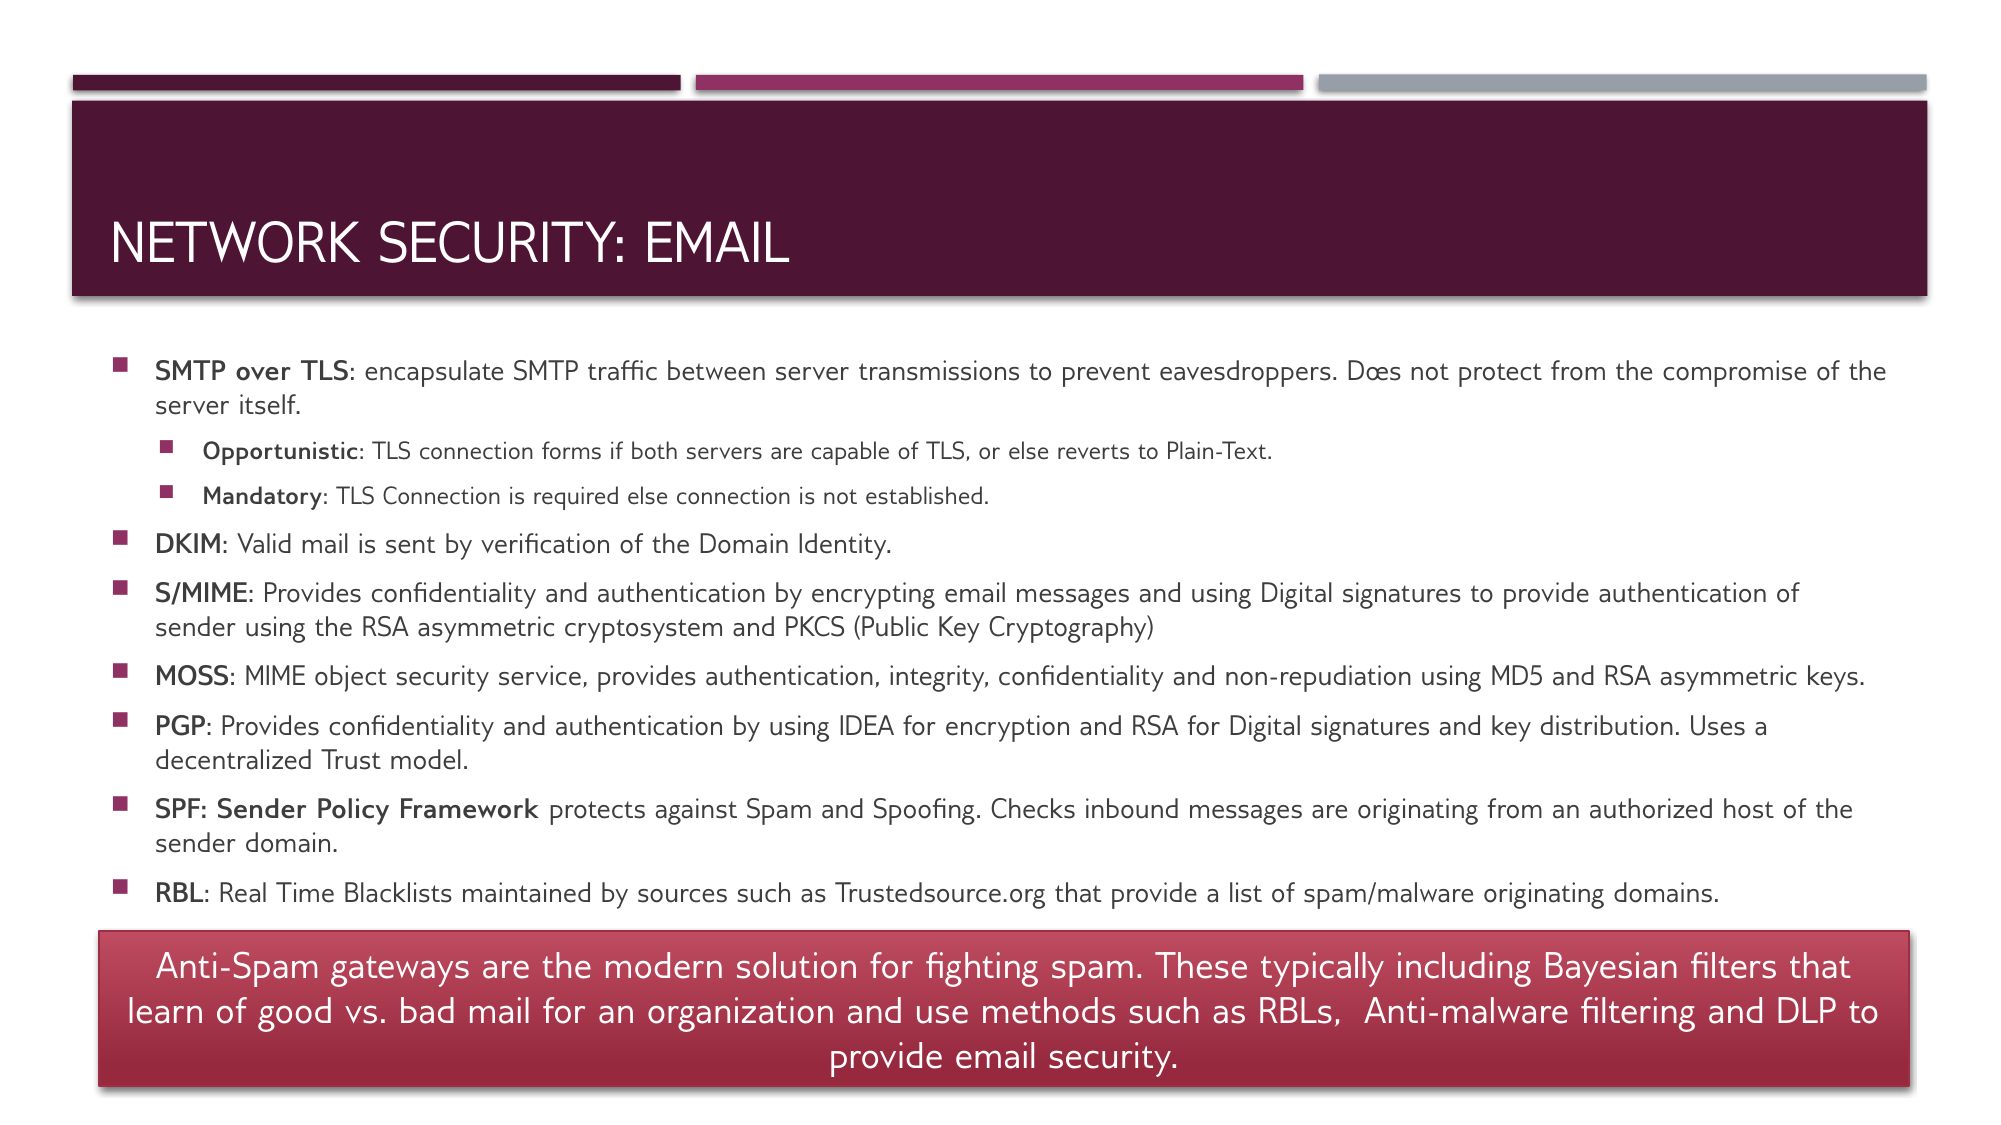

# Network Security: email
SMTP over TLS: encapsulate SMTP traffic between server transmissions to prevent eavesdroppers. Does not protect from the compromise of the server itself.
Opportunistic: TLS connection forms if both servers are capable of TLS, or else reverts to Plain-Text.
Mandatory: TLS Connection is required else connection is not established.
DKIM: Valid mail is sent by verification of the Domain Identity.
S/MIME: Provides confidentiality and authentication by encrypting email messages and using Digital signatures to provide authentication of sender using the RSA asymmetric cryptosystem and PKCS (Public Key Cryptography)
MOSS: MIME object security service, provides authentication, integrity, confidentiality and non-repudiation using MD5 and RSA asymmetric keys.
PGP: Provides confidentiality and authentication by using IDEA for encryption and RSA for Digital signatures and key distribution. Uses a decentralized Trust model.
SPF: Sender Policy Framework protects against Spam and Spoofing. Checks inbound messages are originating from an authorized host of the sender domain.
RBL: Real Time Blacklists maintained by sources such as Trustedsource.org that provide a list of spam/malware originating domains.
Anti-Spam gateways are the modern solution for fighting spam. These typically including Bayesian filters that learn of good vs. bad mail for an organization and use methods such as RBLs,  Anti-malware filtering and DLP to provide email security.